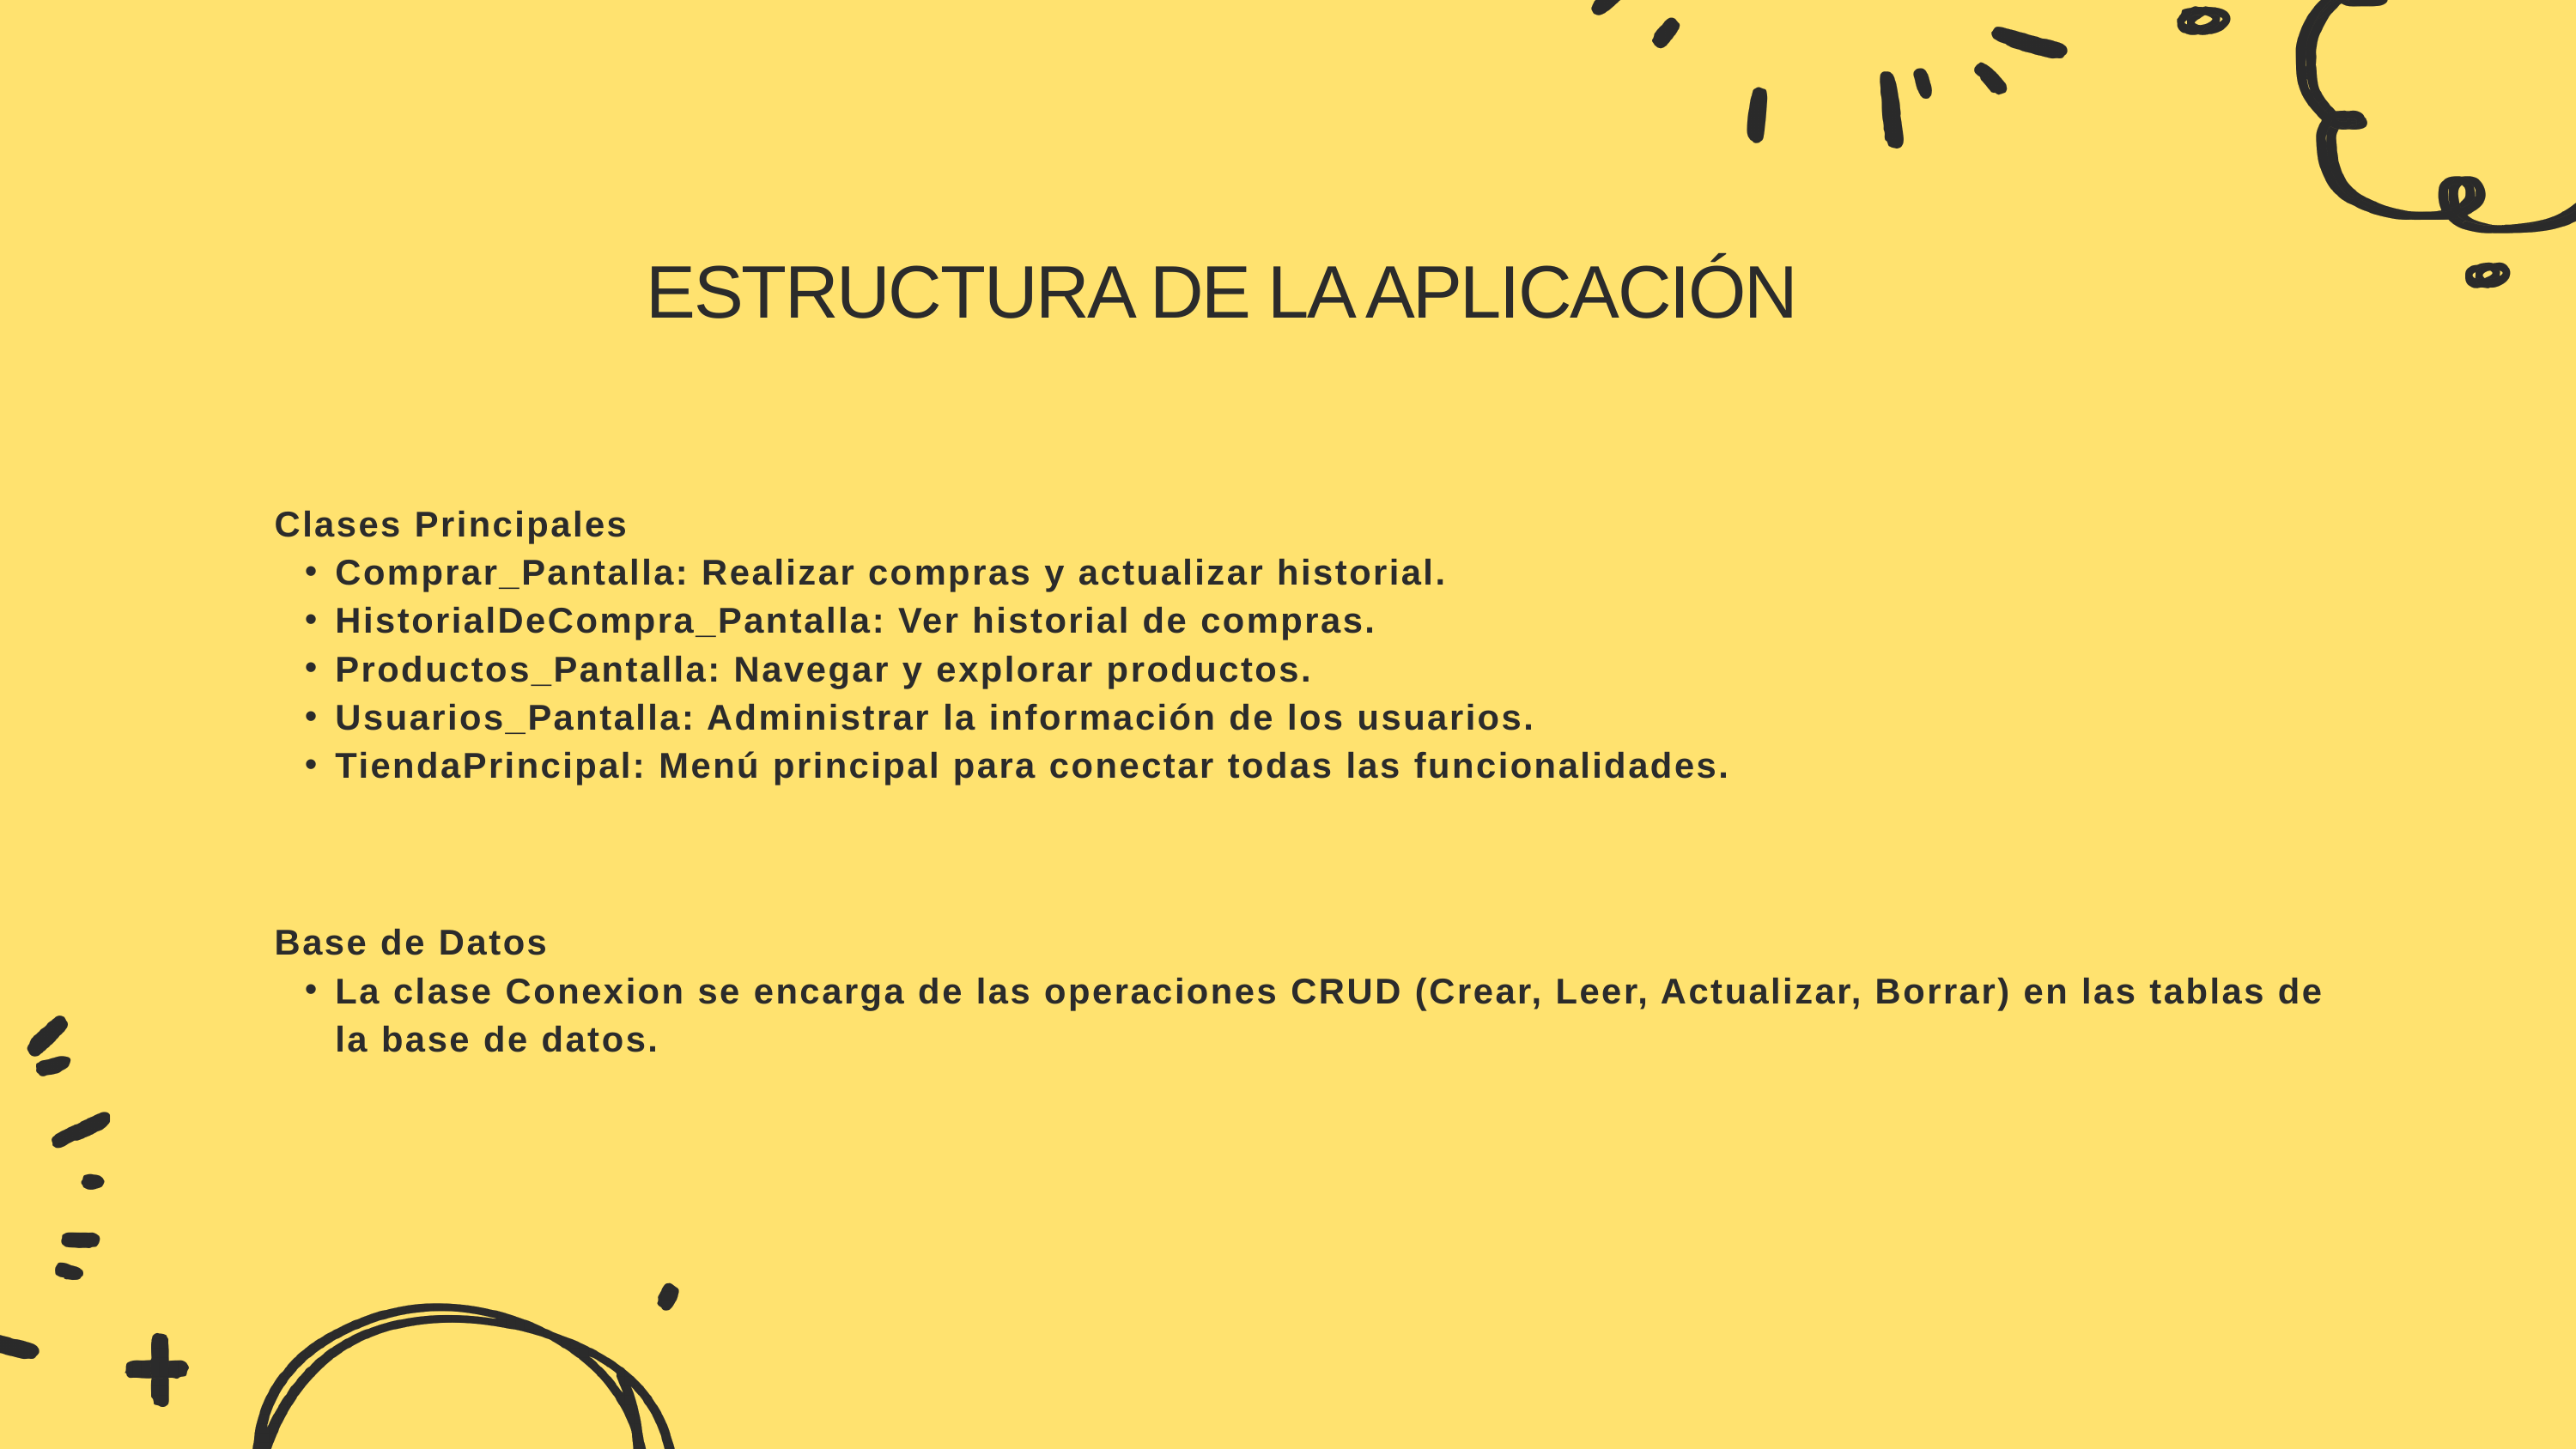

ESTRUCTURA DE LA APLICACIÓN
Clases Principales
Comprar_Pantalla: Realizar compras y actualizar historial.
HistorialDeCompra_Pantalla: Ver historial de compras.
Productos_Pantalla: Navegar y explorar productos.
Usuarios_Pantalla: Administrar la información de los usuarios.
TiendaPrincipal: Menú principal para conectar todas las funcionalidades.

Base de Datos
La clase Conexion se encarga de las operaciones CRUD (Crear, Leer, Actualizar, Borrar) en las tablas de la base de datos.